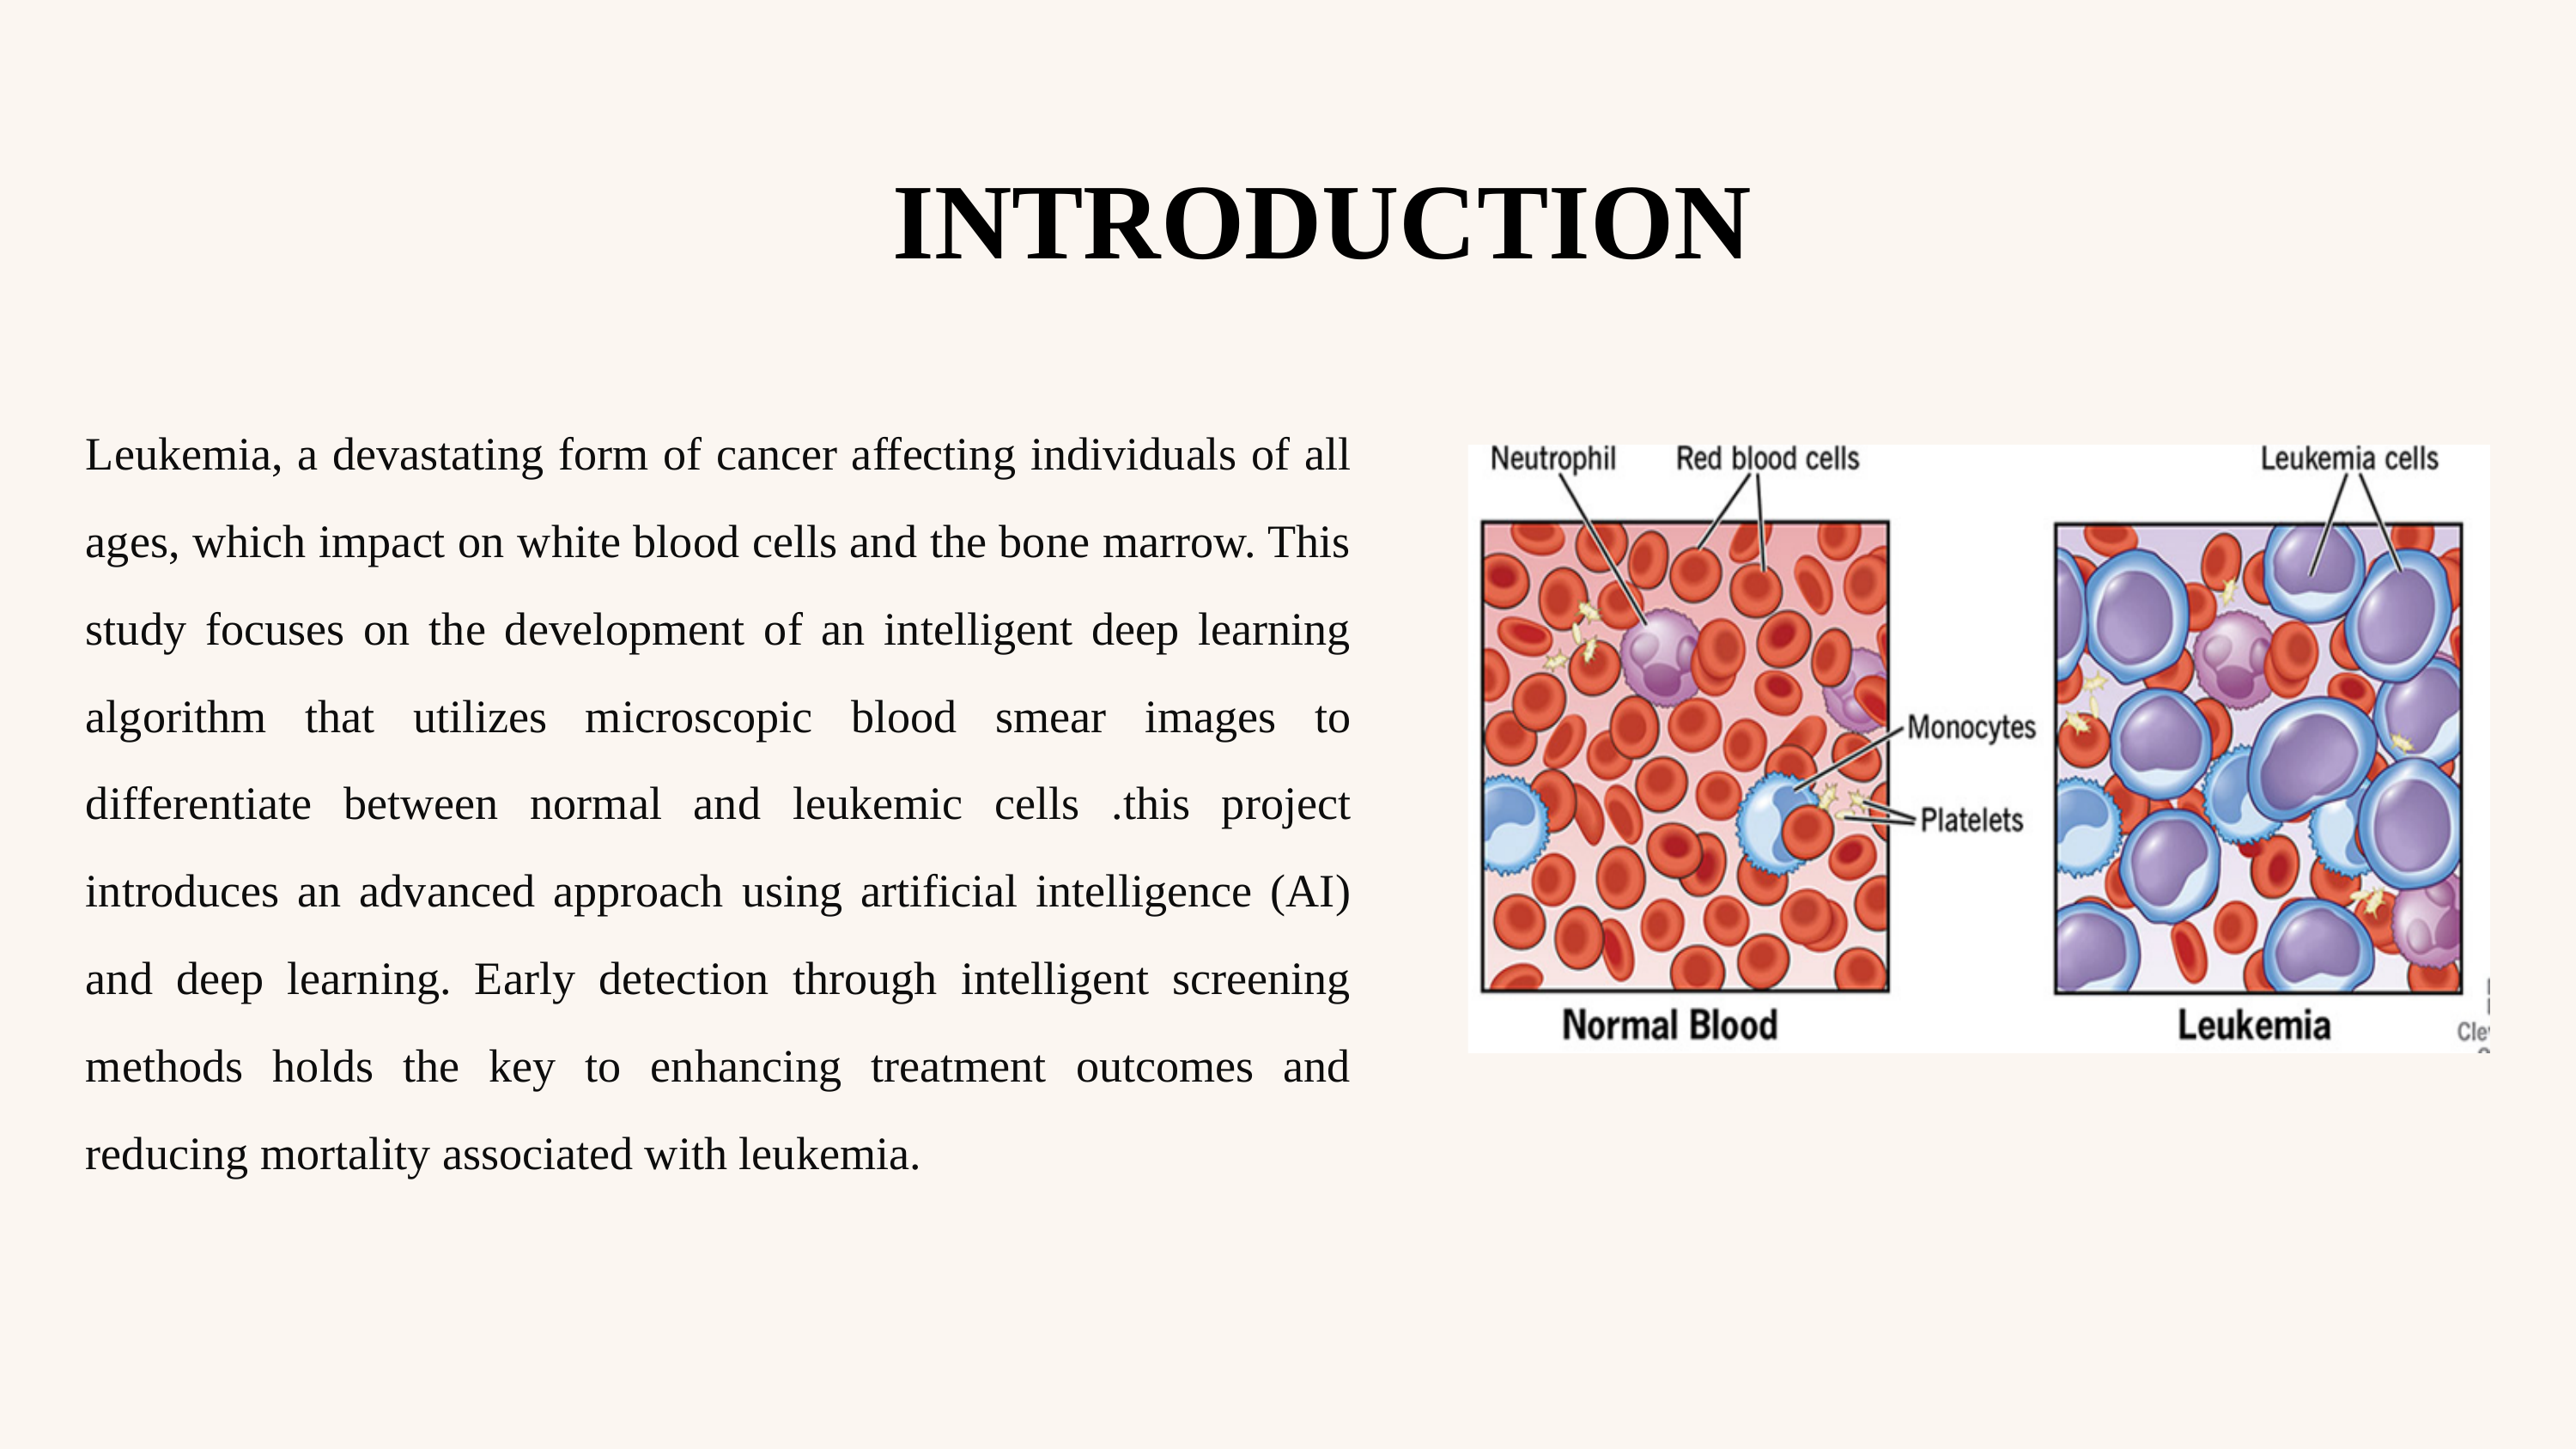

INTRODUCTION
Leukemia, a devastating form of cancer affecting individuals of all ages, which impact on white blood cells and the bone marrow. This study focuses on the development of an intelligent deep learning algorithm that utilizes microscopic blood smear images to differentiate between normal and leukemic cells .this project introduces an advanced approach using artificial intelligence (AI) and deep learning. Early detection through intelligent screening methods holds the key to enhancing treatment outcomes and reducing mortality associated with leukemia.